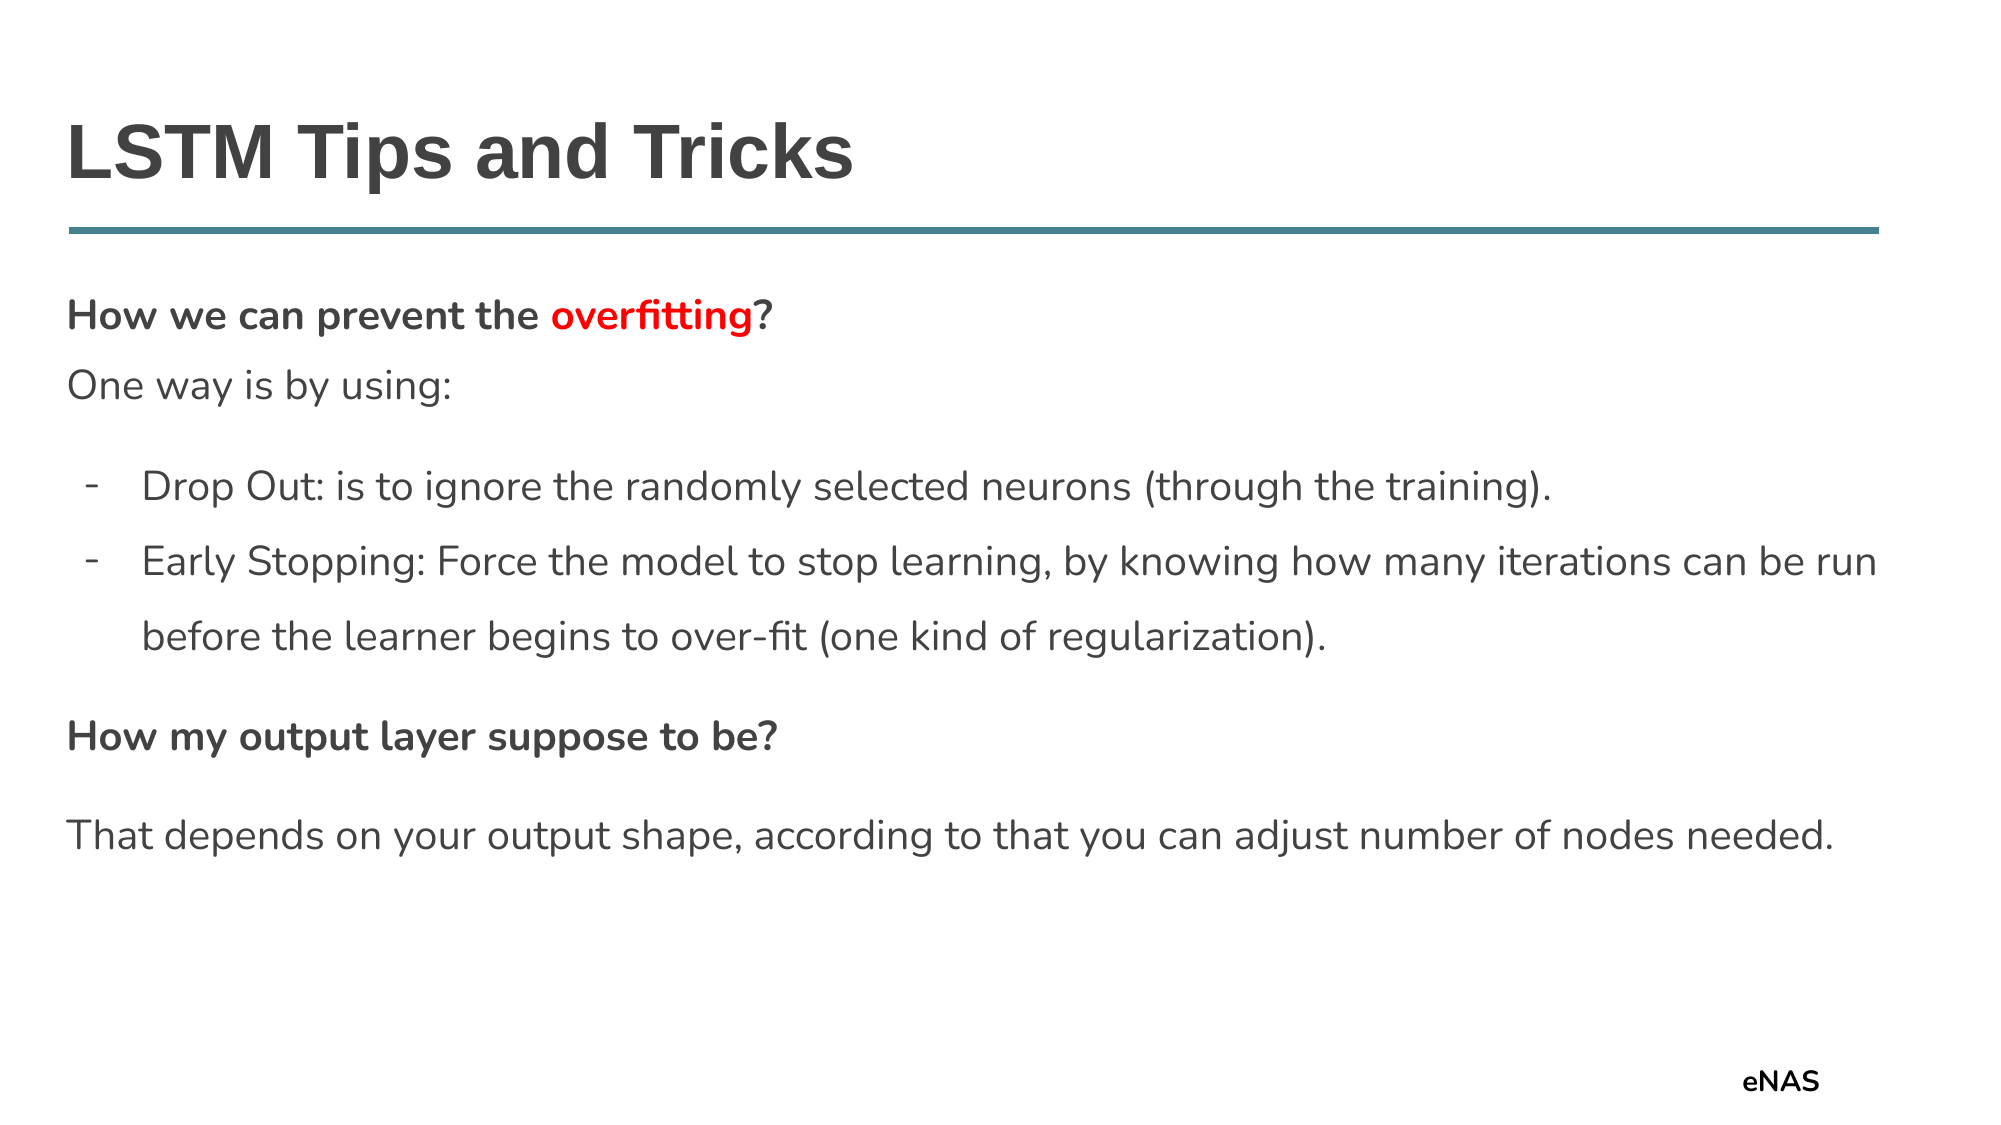

# LSTM Tips and Tricks
How we can prevent the overfitting?
One way is by using:
Drop Out: is to ignore the randomly selected neurons (through the training).
Early Stopping: Force the model to stop learning, by knowing how many iterations can be run before the learner begins to over-fit (one kind of regularization).
How my output layer suppose to be?
That depends on your output shape, according to that you can adjust number of nodes needed.
eNAS